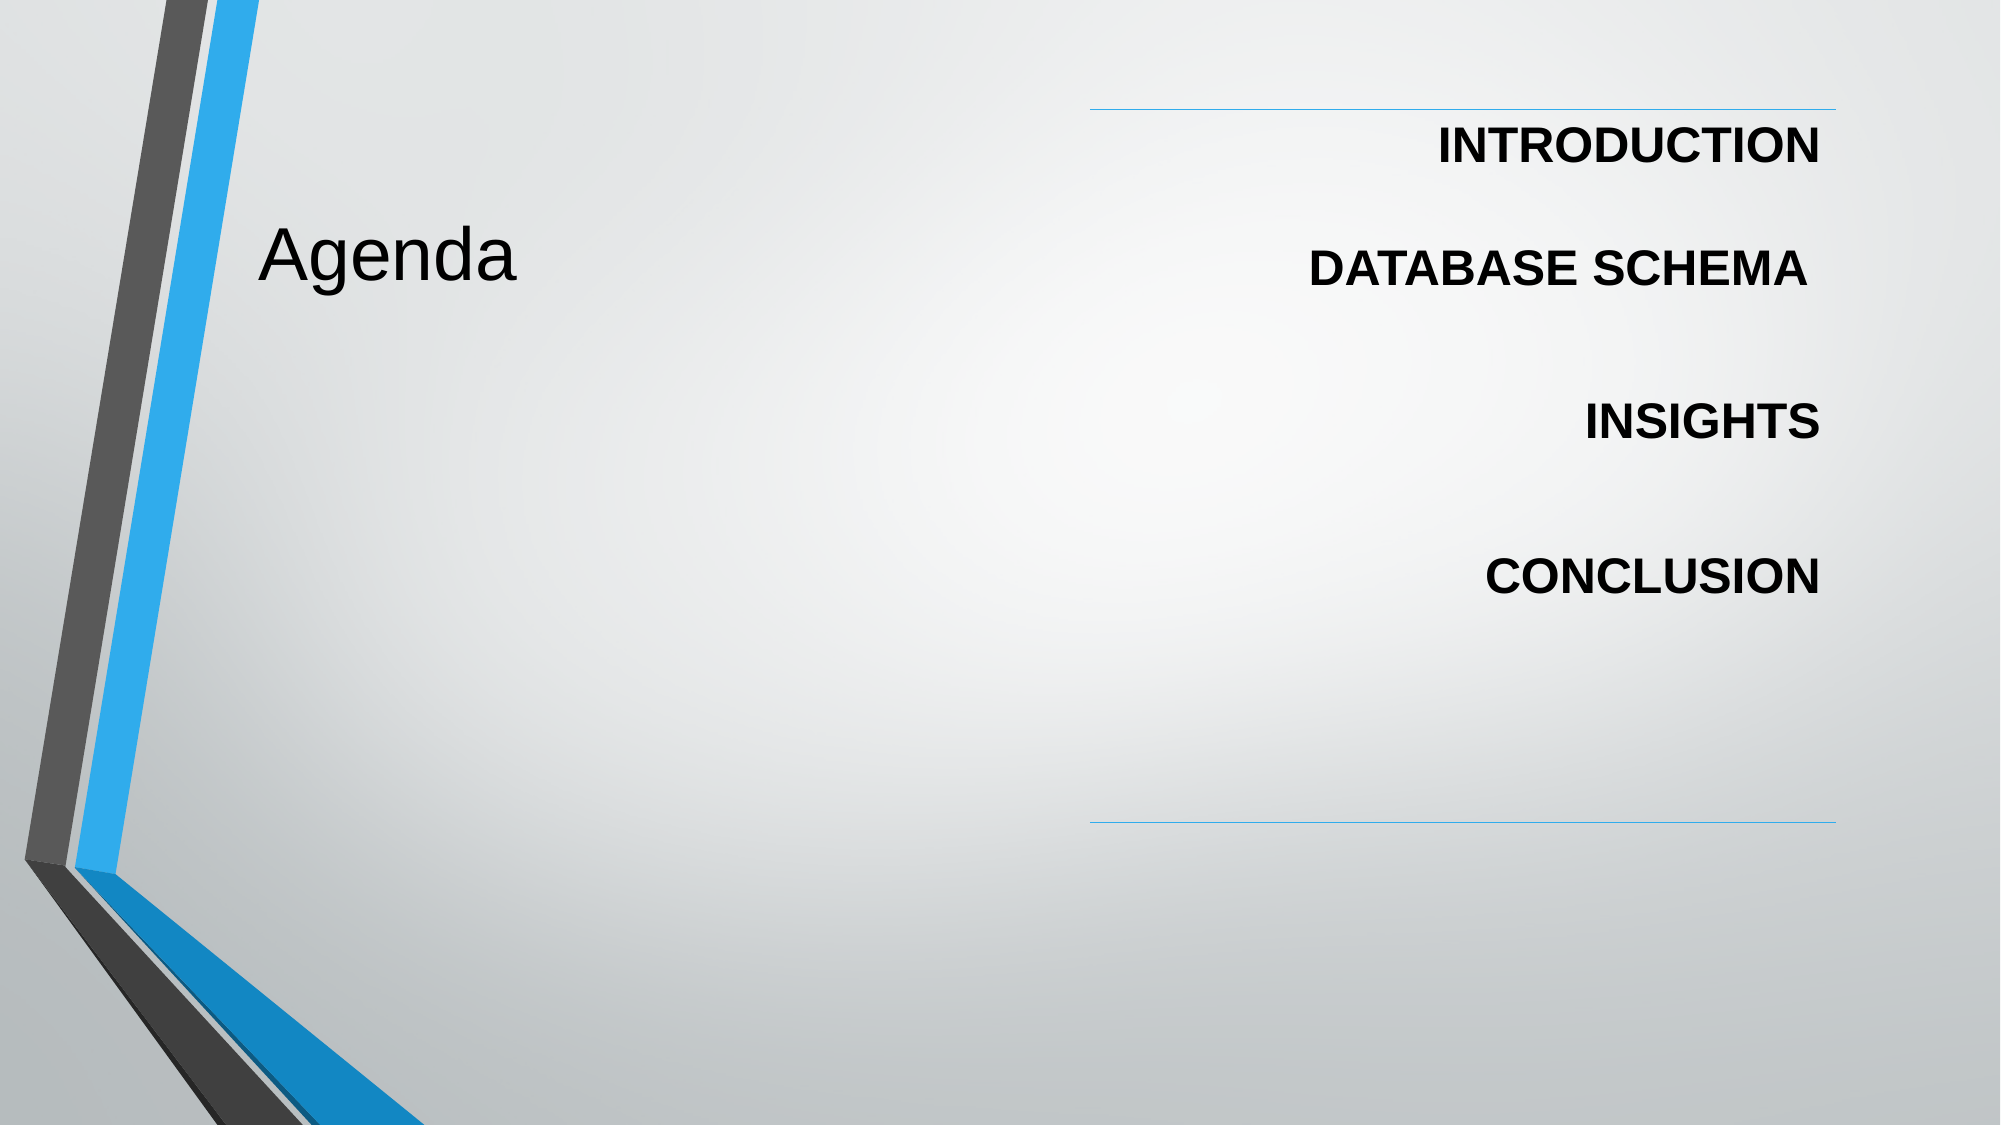

| INTRODUCTION |
| --- |
| DATABASE SCHEMA |
| INSIGHTS |
| CONCLUSION |
|  |
# Agenda